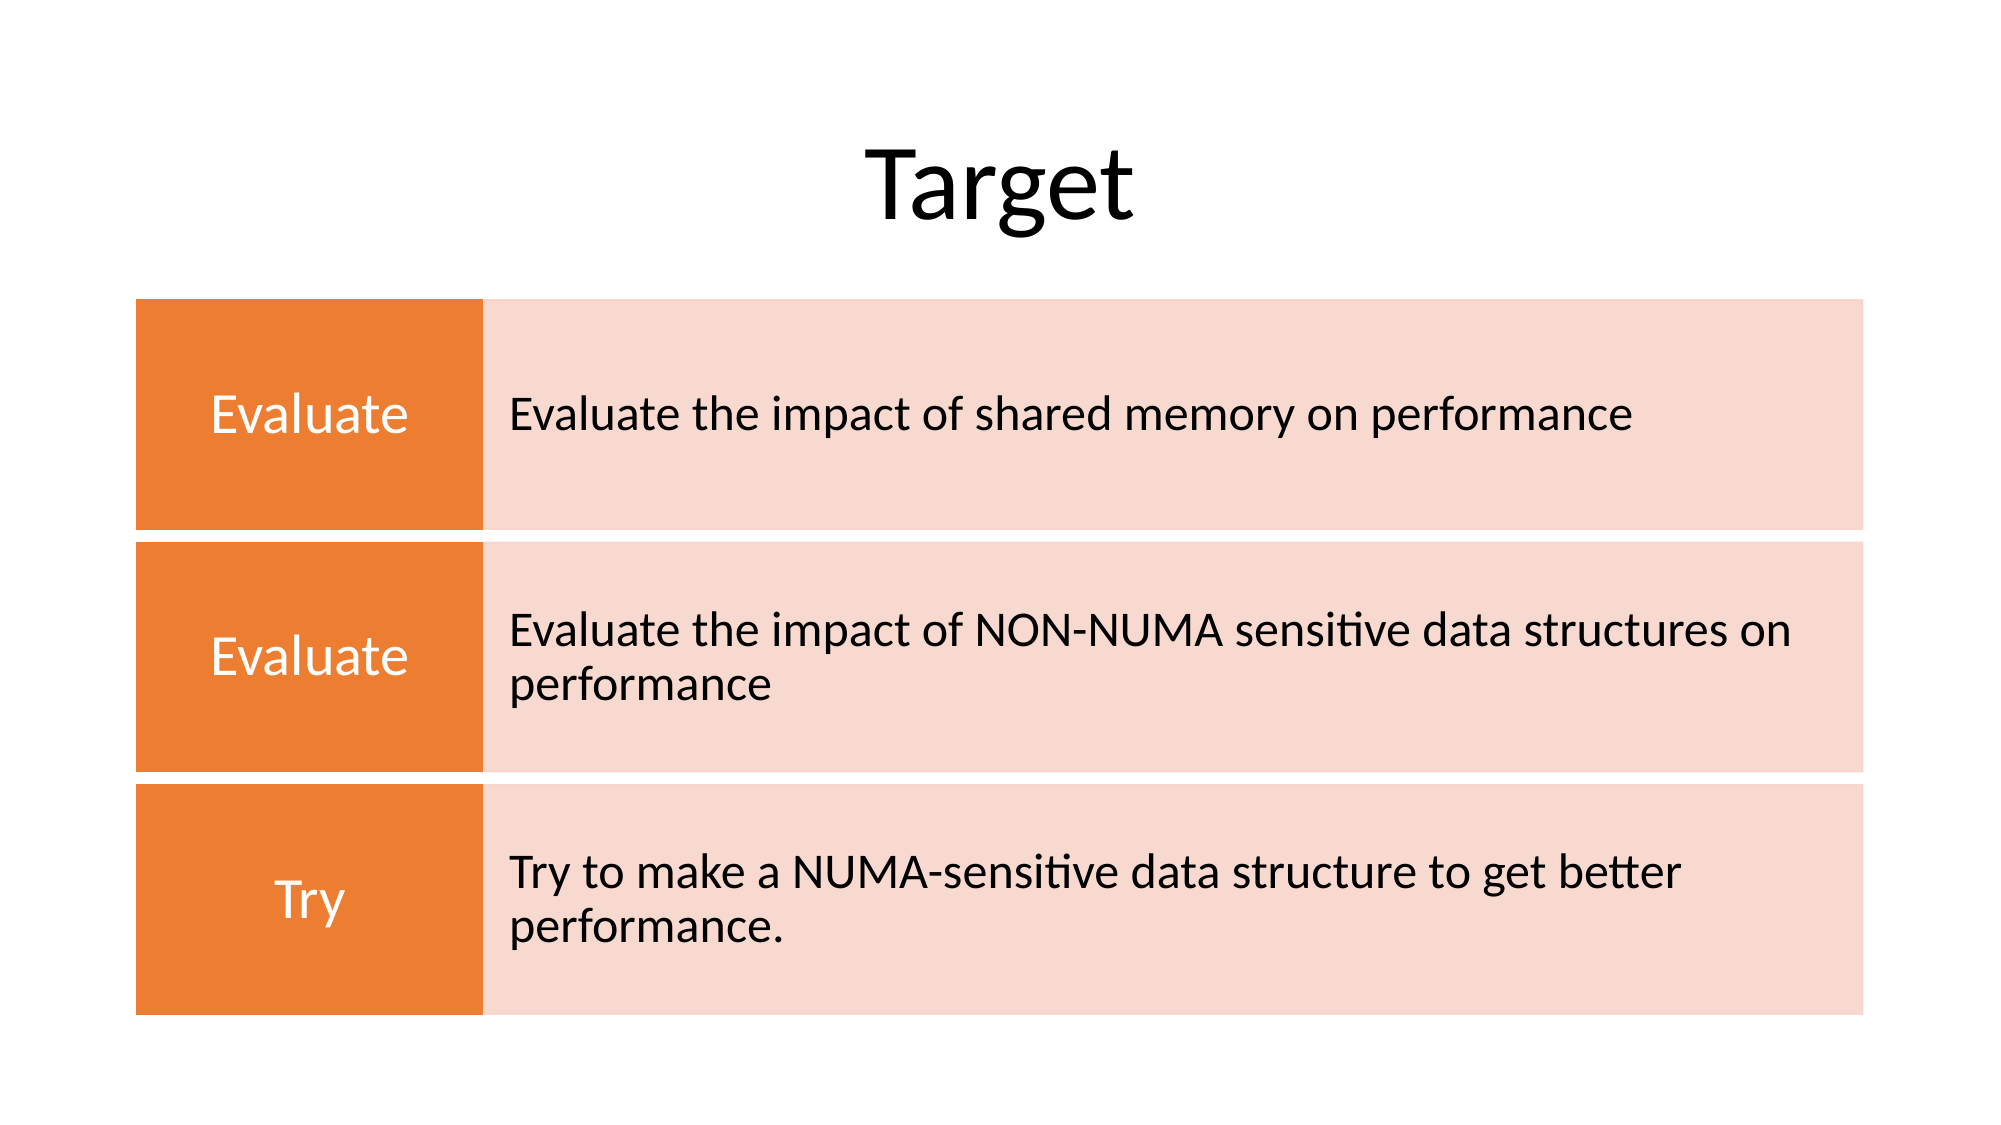

# Target

Evaluate

Evaluate the impact of shared memory on performance

Evaluate

Evaluate the impact of NON-NUMA sensitive data structures on performance

Try

Try to make a NUMA-sensitive data structure to get better performance.